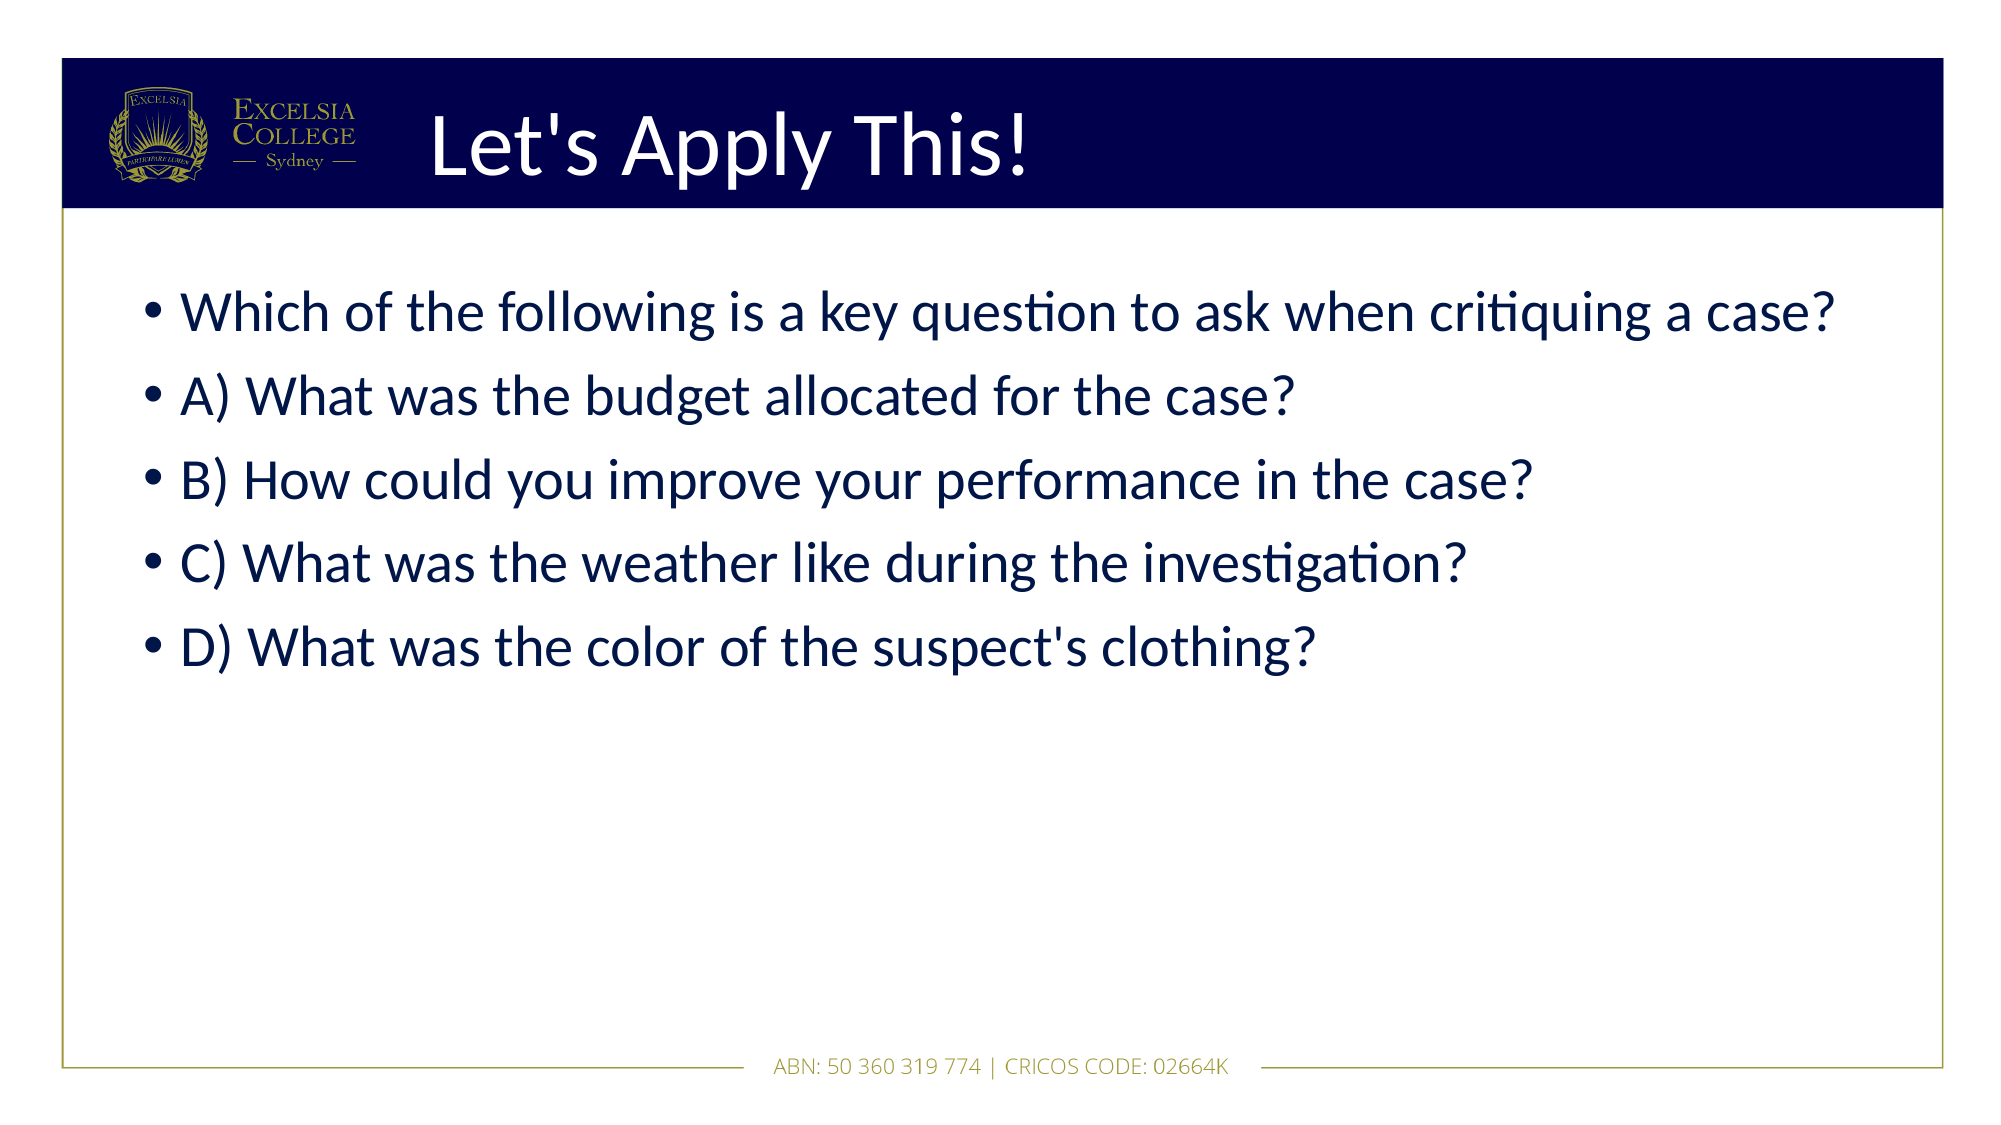

# Let's Apply This!
Which of the following is a key question to ask when critiquing a case?
A) What was the budget allocated for the case?
B) How could you improve your performance in the case?
C) What was the weather like during the investigation?
D) What was the color of the suspect's clothing?